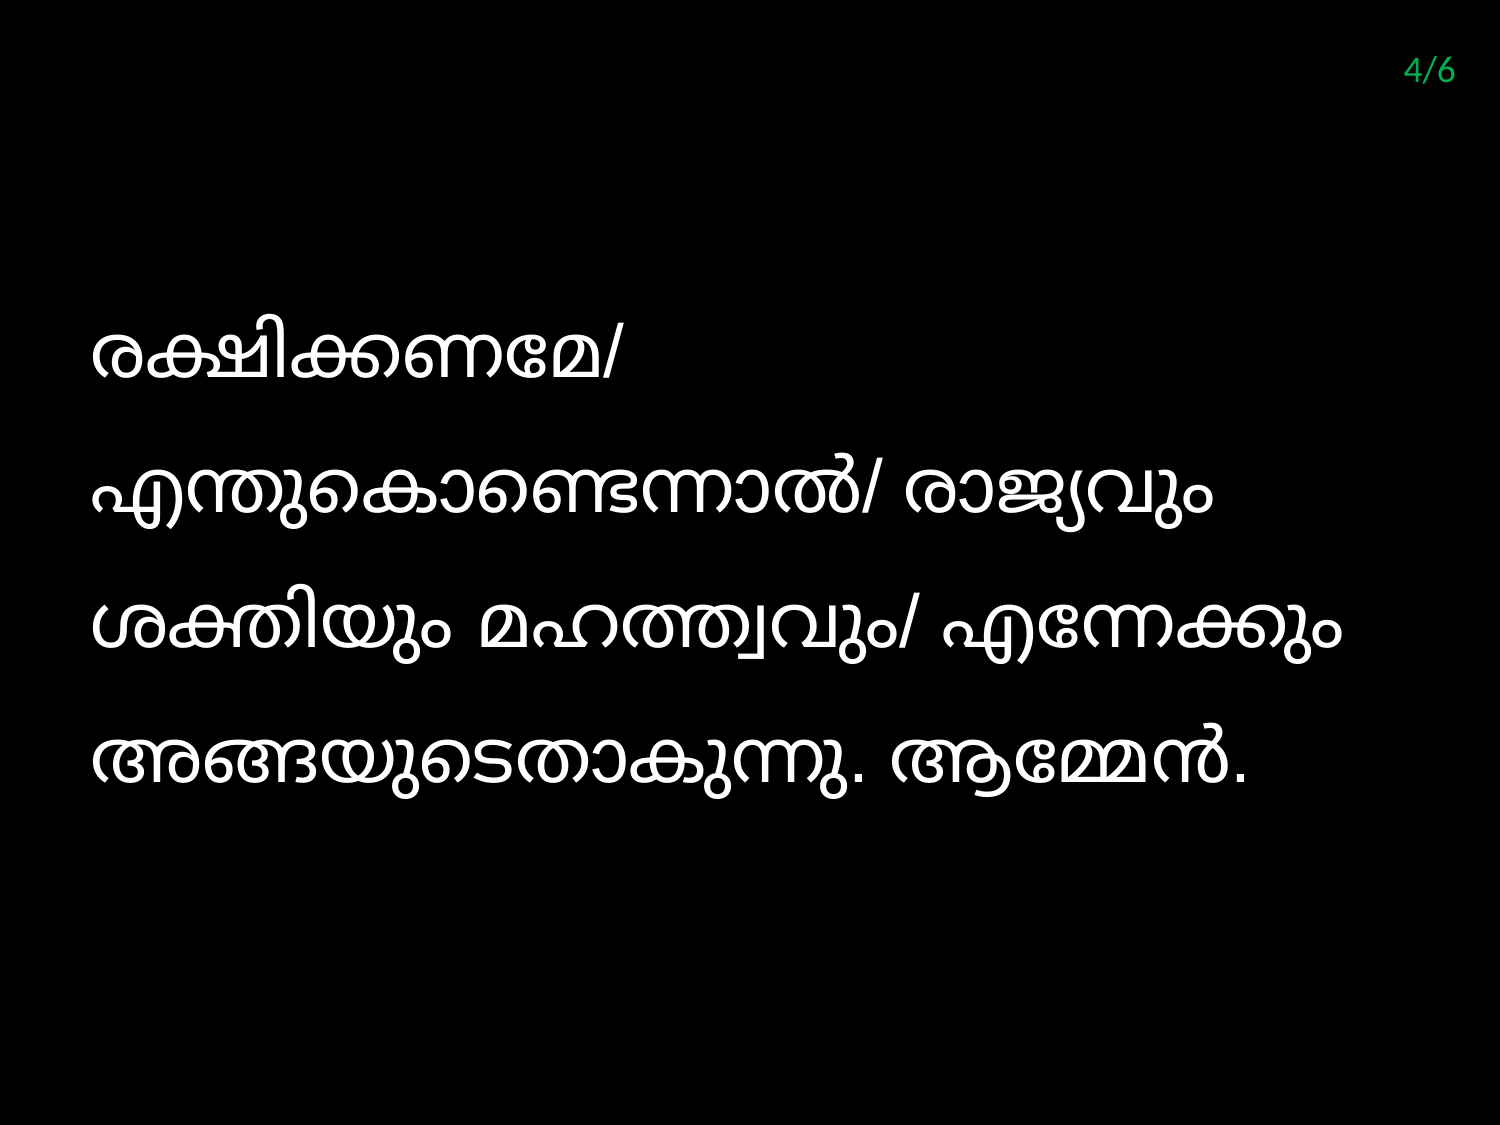

4/6
രക്ഷിക്കണമേ/ എന്തുകൊണ്ടെന്നാല്‍/ രാജ്യവും ശക്തിയും മഹത്ത്വവും/ എന്നേക്കും അങ്ങയുടെതാകുന്നു. ആമ്മേന്‍.